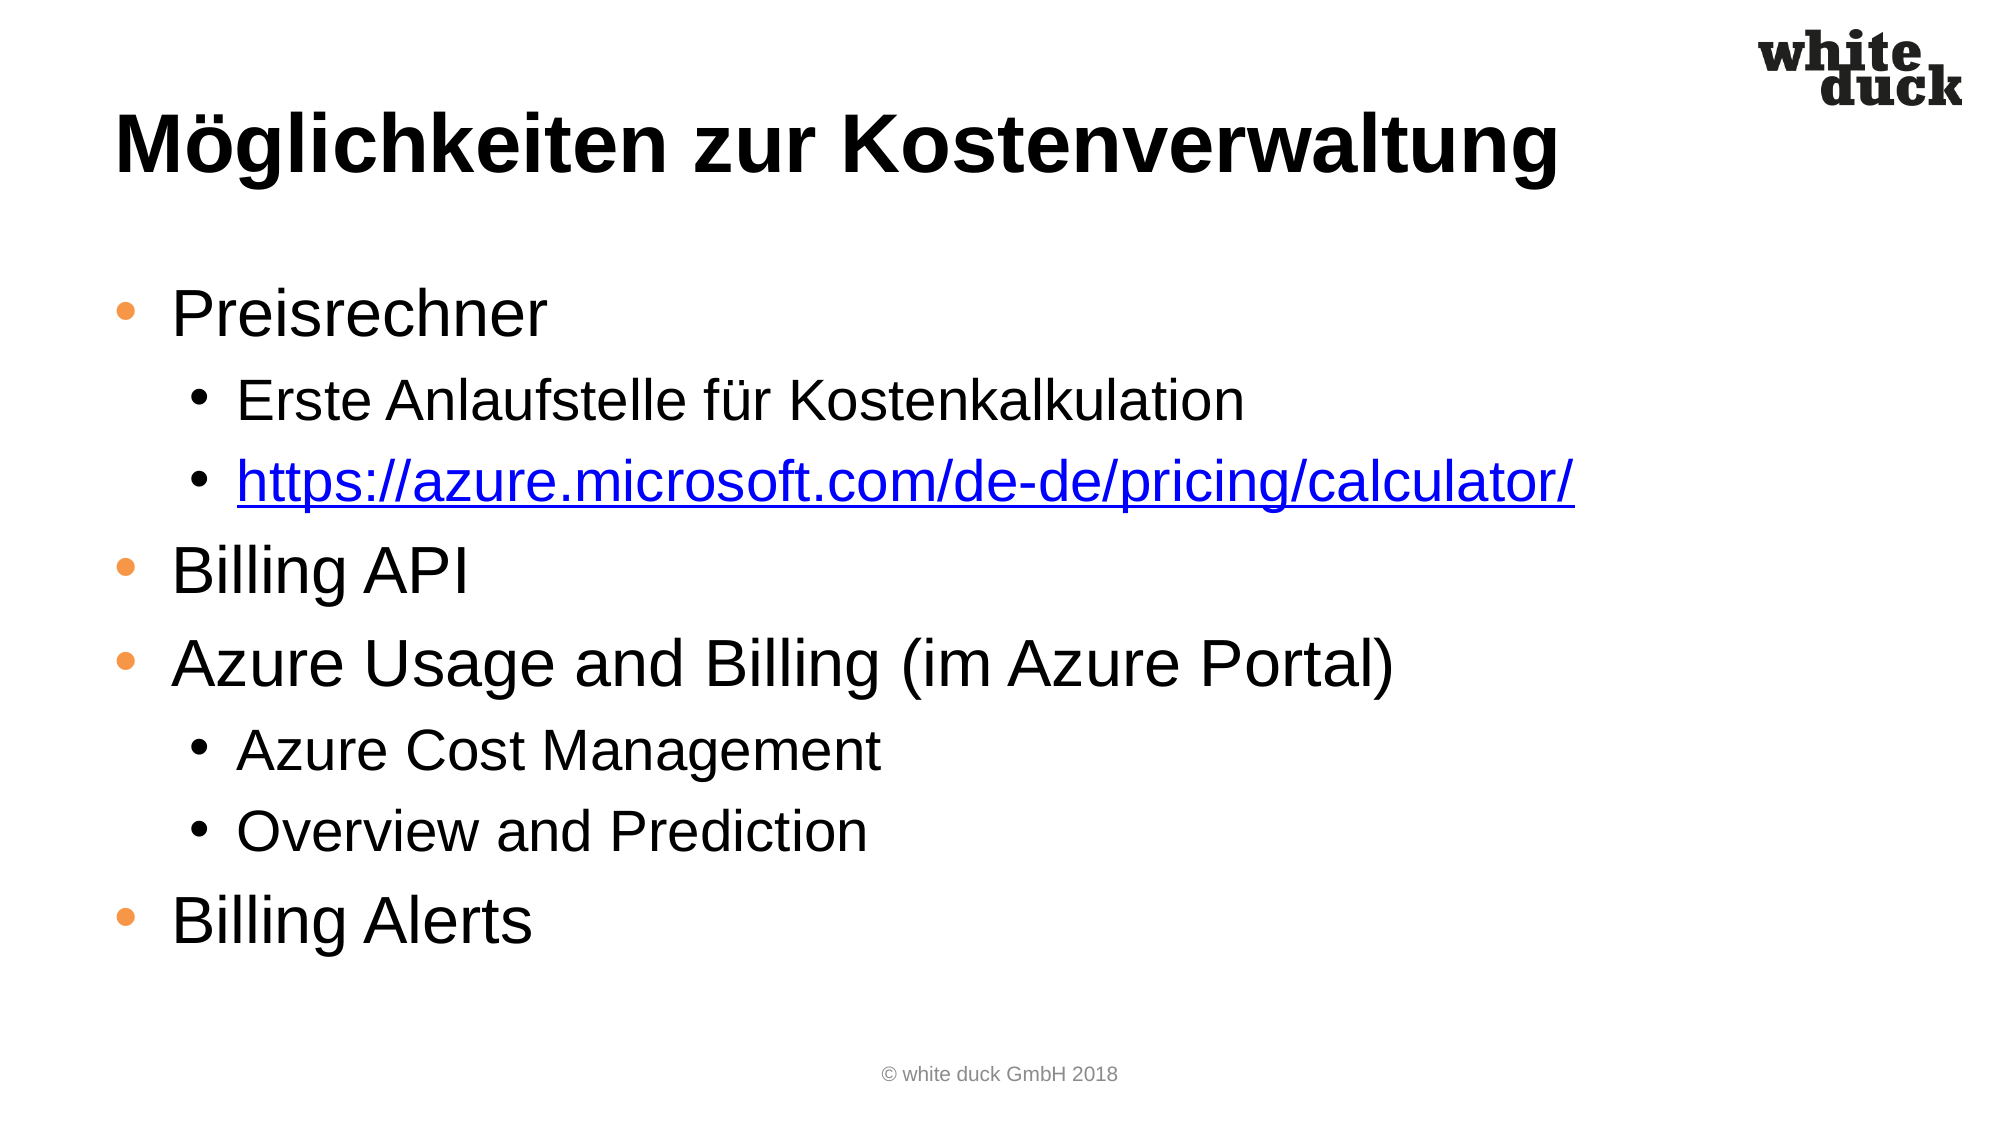

# Möglichkeiten zur Kostenverwaltung
Preisrechner
Erste Anlaufstelle für Kostenkalkulation
https://azure.microsoft.com/de-de/pricing/calculator/
Billing API
Azure Usage and Billing (im Azure Portal)
Azure Cost Management
Overview and Prediction
Billing Alerts
© white duck GmbH 2018